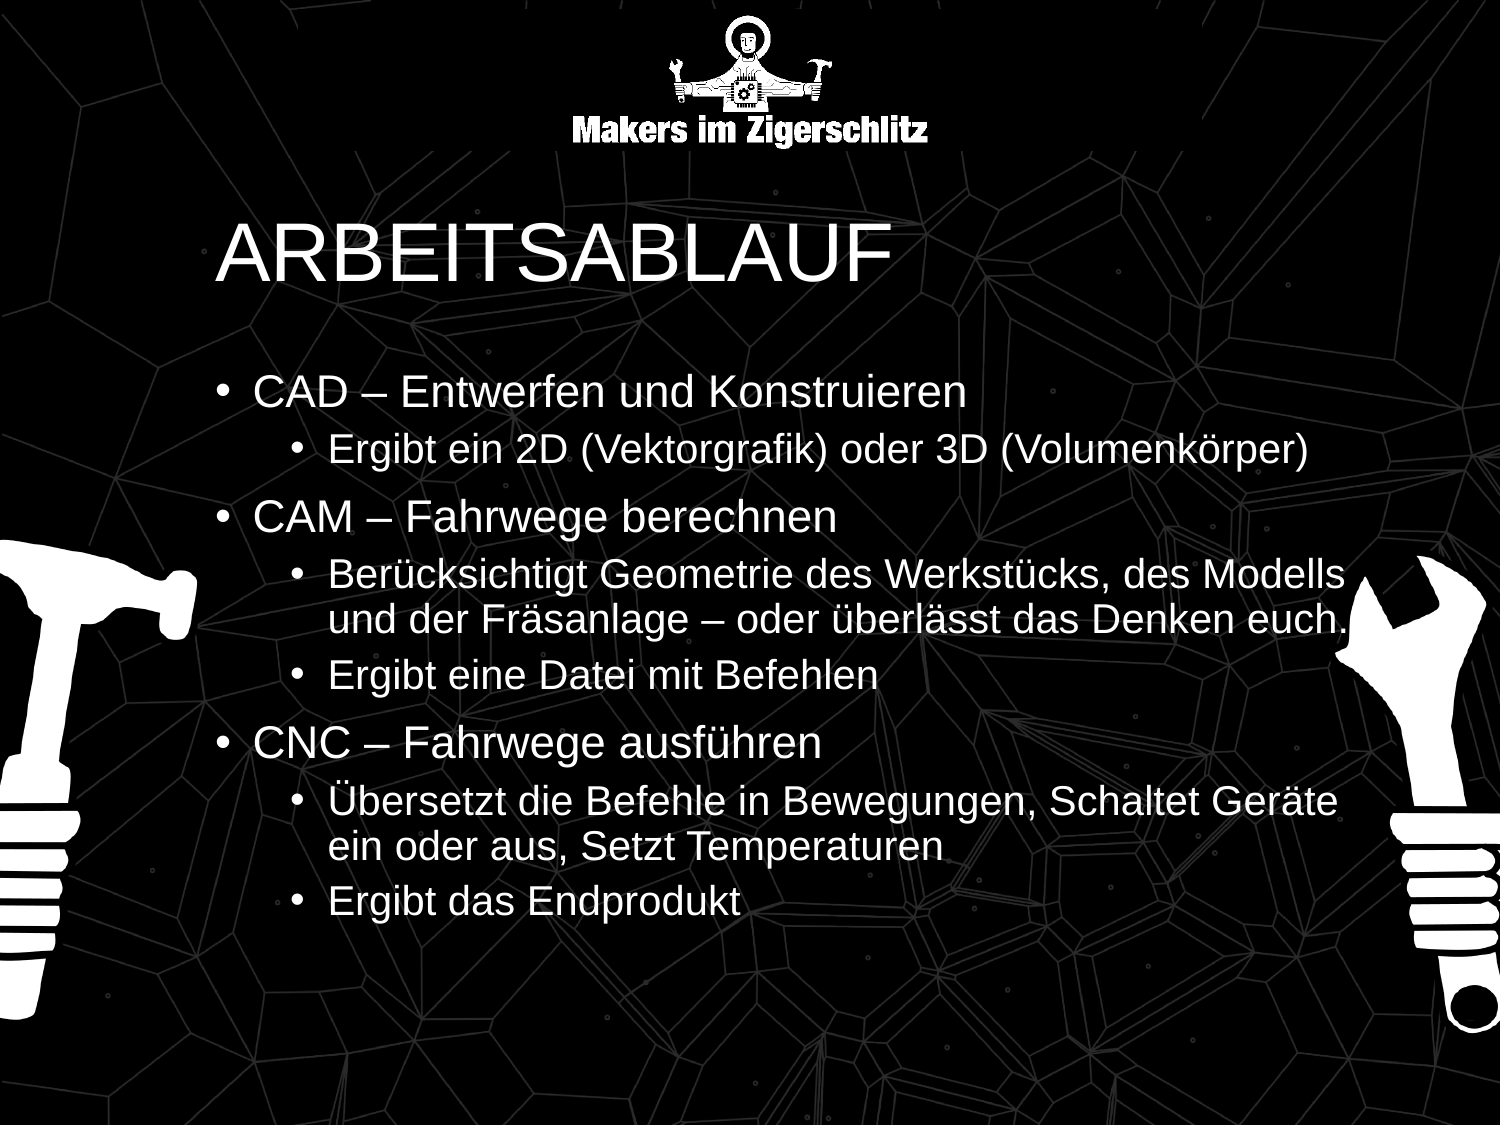

# Arbeitsablauf
CAD – Entwerfen und Konstruieren
Ergibt ein 2D (Vektorgrafik) oder 3D (Volumenkörper)
CAM – Fahrwege berechnen
Berücksichtigt Geometrie des Werkstücks, des Modells und der Fräsanlage – oder überlässt das Denken euch.
Ergibt eine Datei mit Befehlen
CNC – Fahrwege ausführen
Übersetzt die Befehle in Bewegungen, Schaltet Geräte ein oder aus, Setzt Temperaturen
Ergibt das Endprodukt